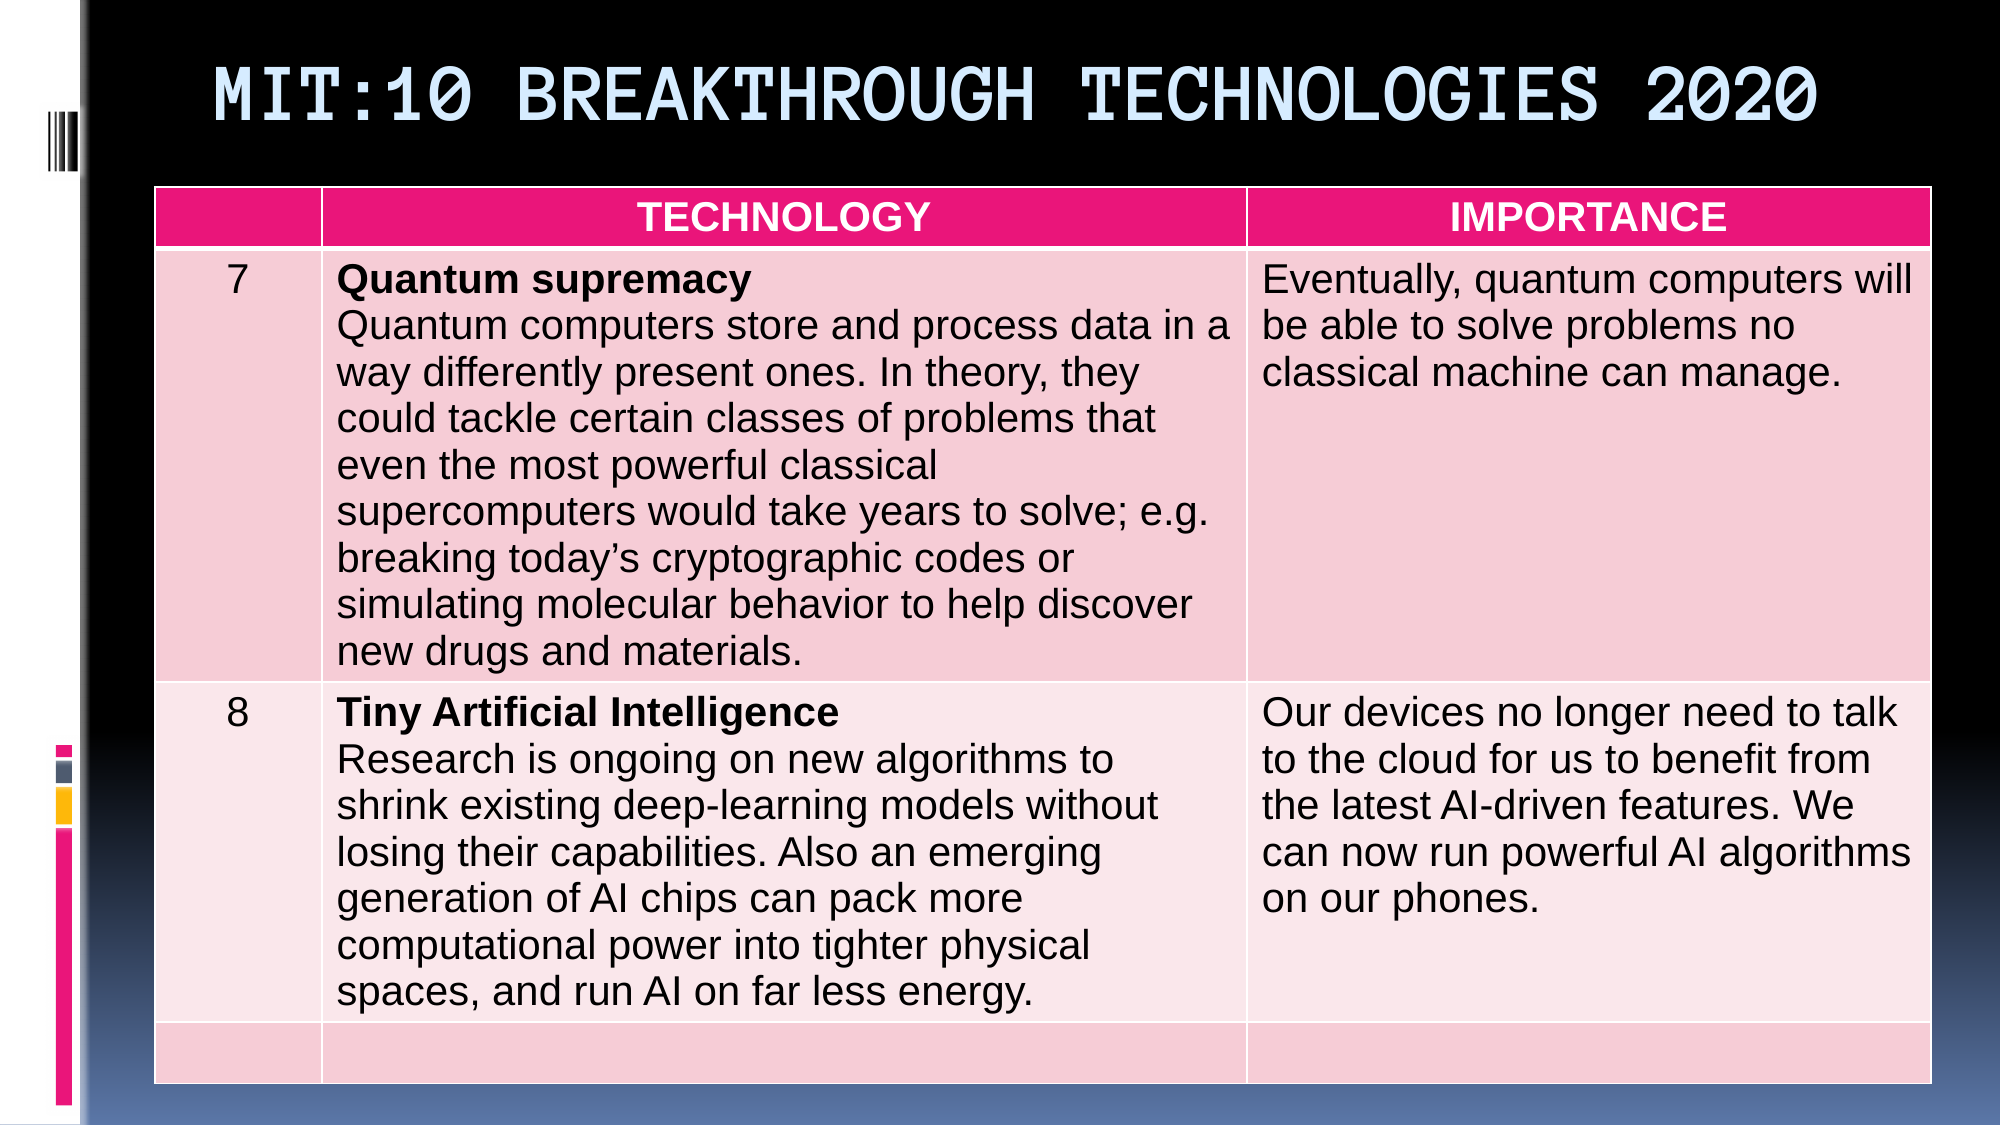

# MIT:10 BREAKTHROUGH TECHNOLOGIES 2020
|  | TECHNOLOGY | IMPORTANCE |
| --- | --- | --- |
| 7 | Quantum supremacy Quantum computers store and process data in a way differently present ones. In theory, they could tackle certain classes of problems that even the most powerful classical supercomputers would take years to solve; e.g. breaking today’s cryptographic codes or simulating molecular behavior to help discover new drugs and materials. | Eventually, quantum computers will be able to solve problems no classical machine can manage. |
| 8 | Tiny Artificial Intelligence Research is ongoing on new algorithms to shrink existing deep-learning models without losing their capabilities. Also an emerging generation of AI chips can pack more computational power into tighter physical spaces, and run AI on far less energy. | Our devices no longer need to talk to the cloud for us to benefit from the latest AI-driven features. We can now run powerful AI algorithms on our phones. |
|  |  |  |